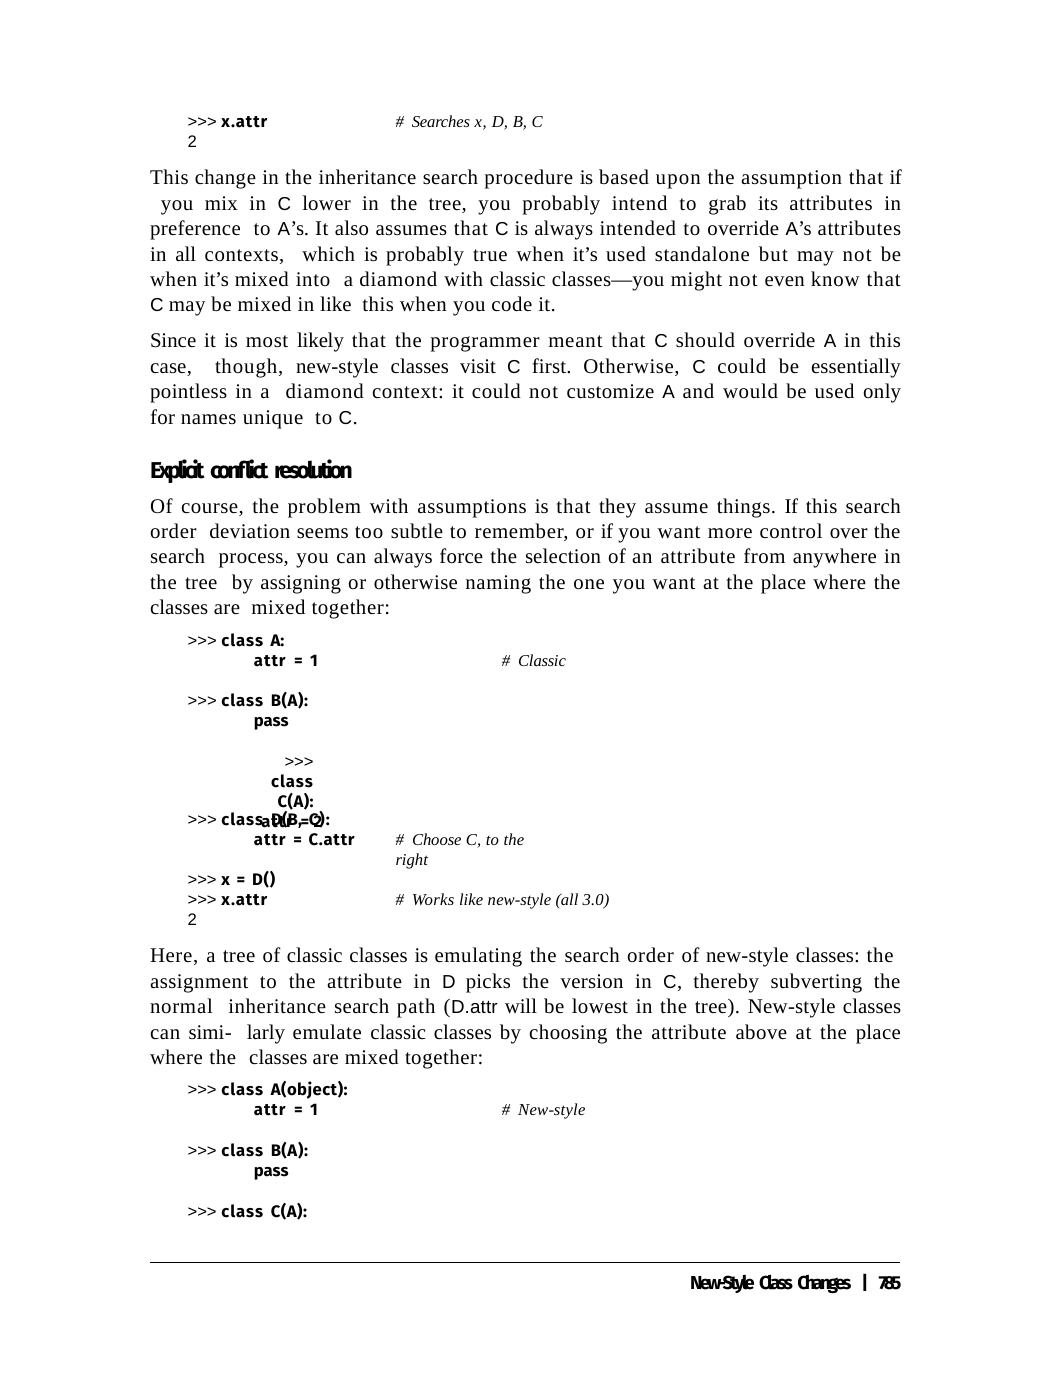

>>> x.attr
2
# Searches x, D, B, C
This change in the inheritance search procedure is based upon the assumption that if  you mix in C lower in the tree, you probably intend to grab its attributes in preference  to A’s. It also assumes that C is always intended to override A’s attributes in all contexts,  which is probably true when it’s used standalone but may not be when it’s mixed into  a diamond with classic classes—you might not even know that C may be mixed in like  this when you code it.
Since it is most likely that the programmer meant that C should override A in this case,  though, new-style classes visit C first. Otherwise, C could be essentially pointless in a  diamond context: it could not customize A and would be used only for names unique  to C.

Explicit conflict resolution
Of course, the problem with assumptions is that they assume things. If this search order  deviation seems too subtle to remember, or if you want more control over the search  process, you can always force the selection of an attribute from anywhere in the tree  by assigning or otherwise naming the one you want at the place where the classes are  mixed together:
>>> class A:
attr = 1	# Classic

>>> class B(A):
pass

>>> class C(A):
attr = 2
>>> class D(B, C):
attr = C.attr
# Choose C, to the right
>>> x = D()
>>> x.attr
2
# Works like new-style (all 3.0)
Here, a tree of classic classes is emulating the search order of new-style classes: the  assignment to the attribute in D picks the version in C, thereby subverting the normal  inheritance search path (D.attr will be lowest in the tree). New-style classes can simi-  larly emulate classic classes by choosing the attribute above at the place where the  classes are mixed together:
>>> class A(object):
attr = 1	# New-style

>>> class B(A):
pass

>>> class C(A):

New-Style Class Changes  |  785